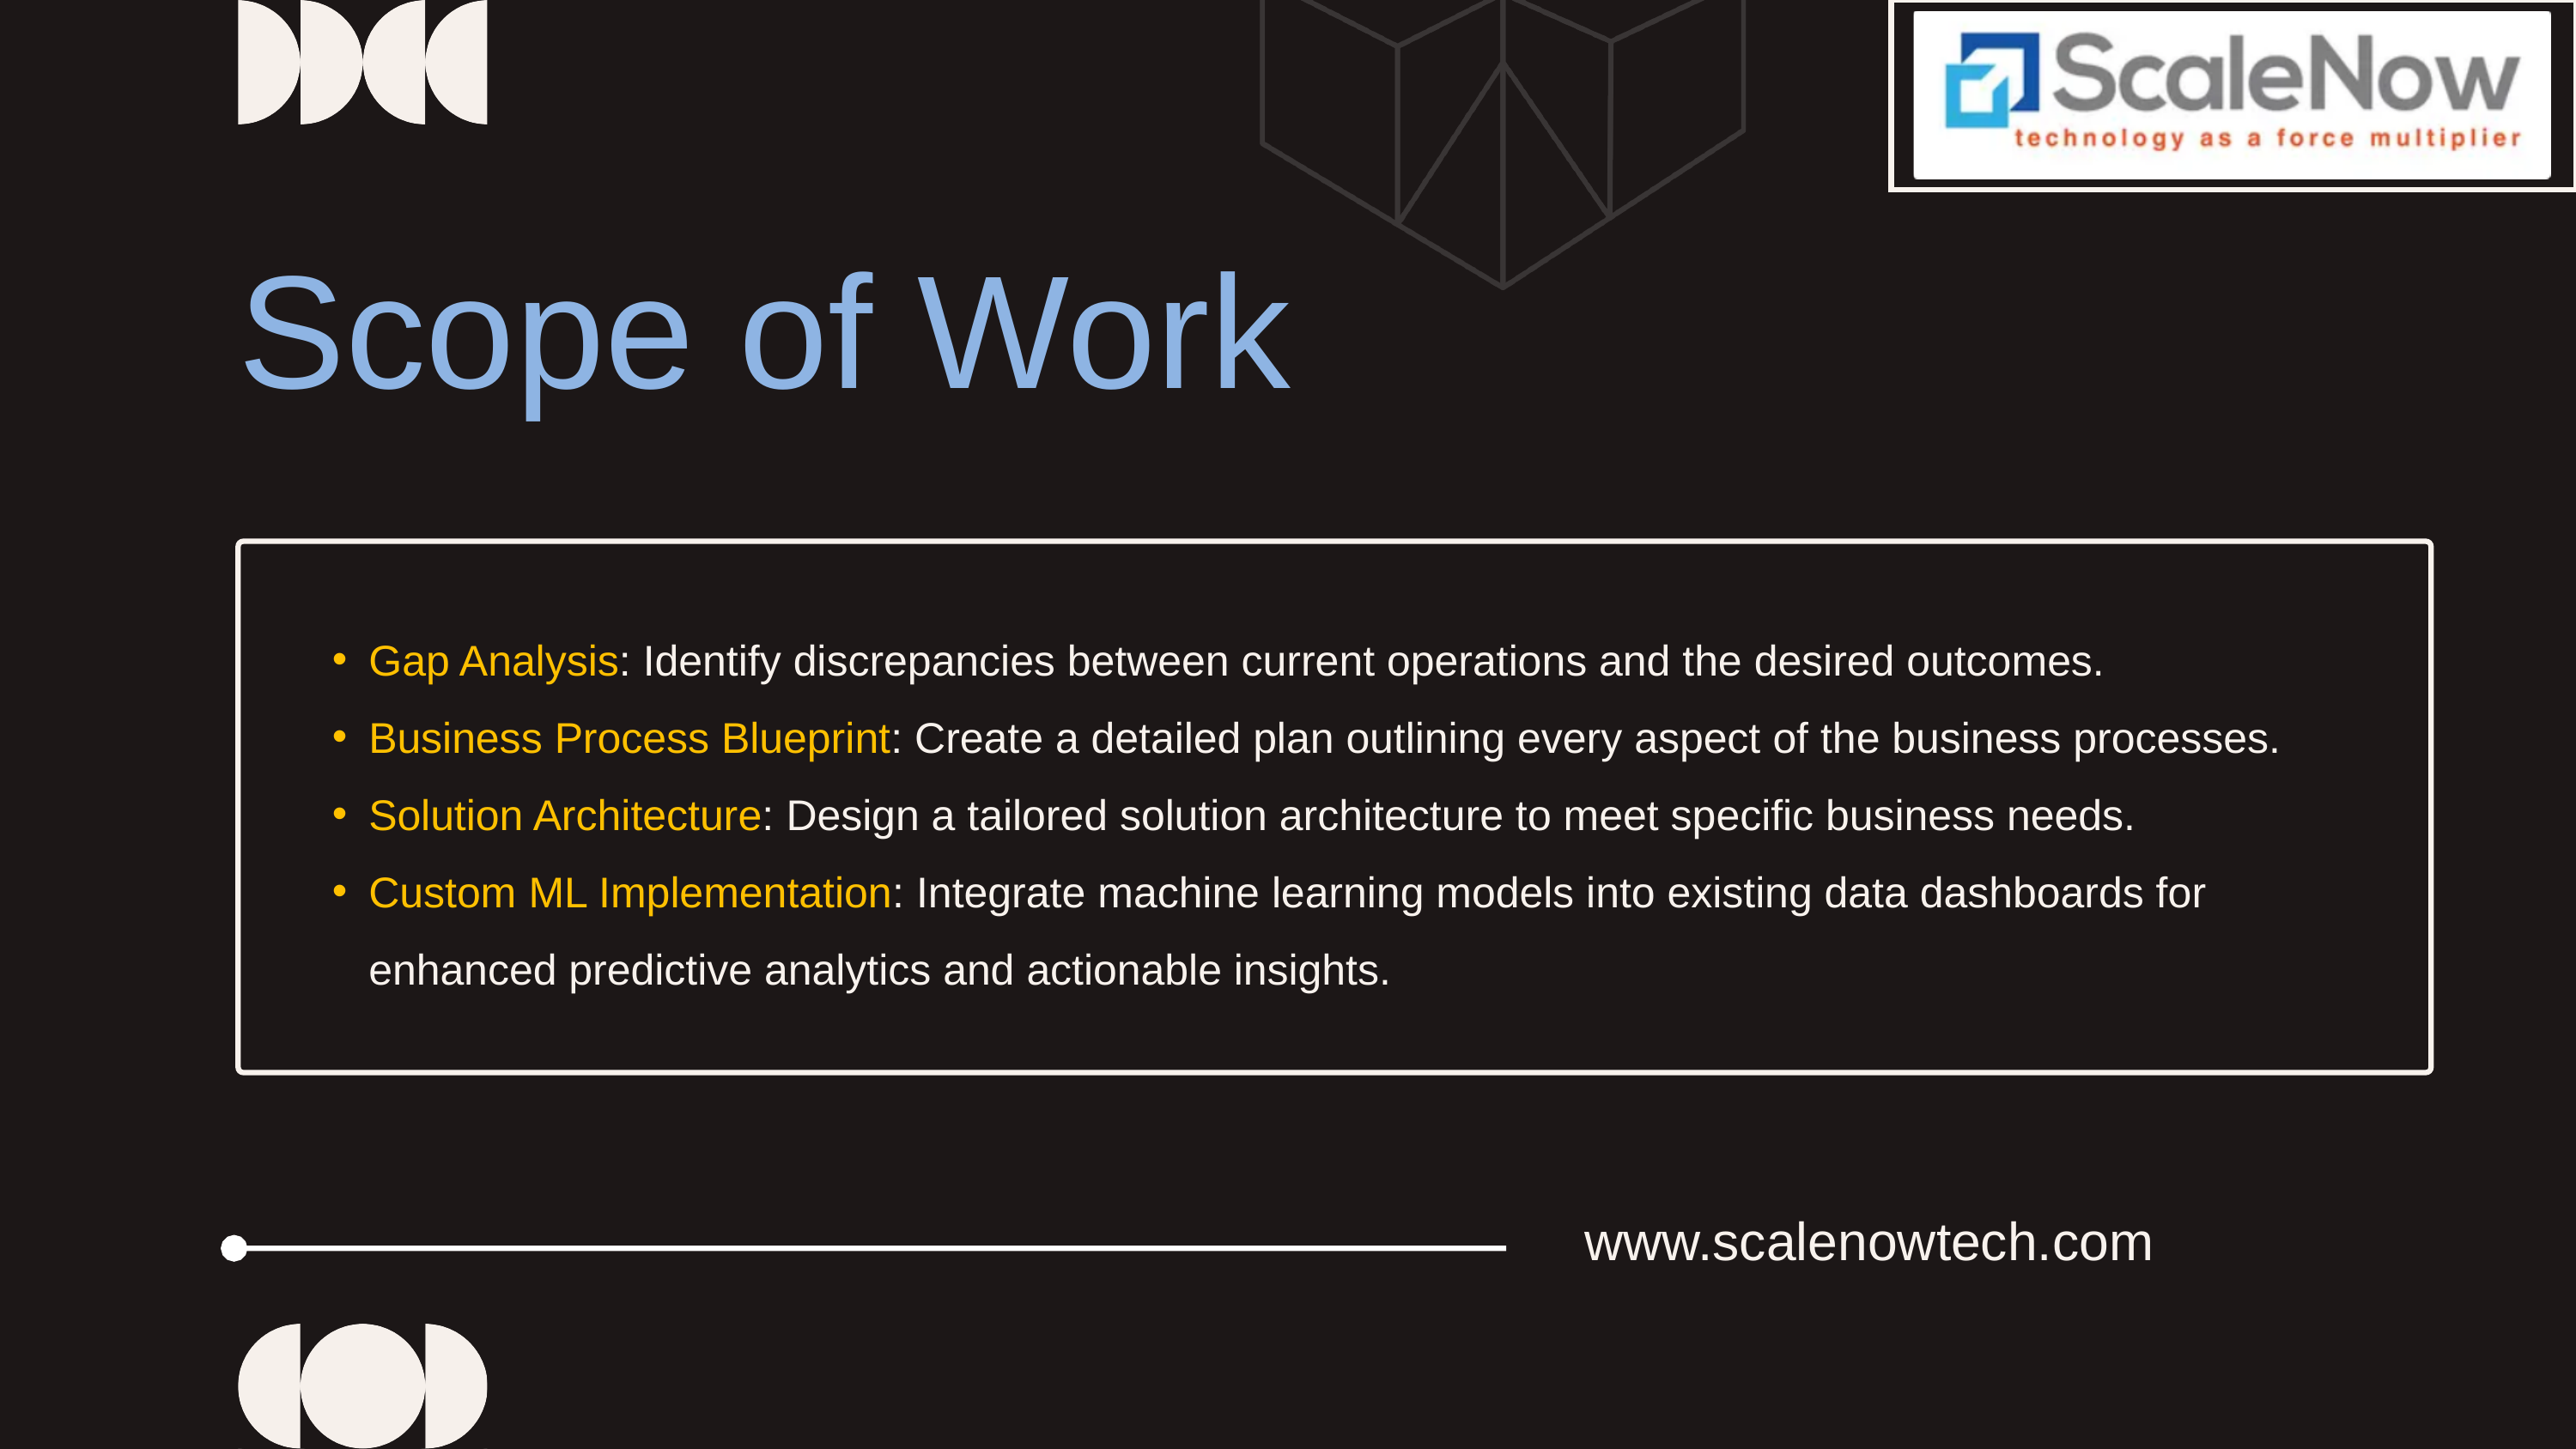

Scope of Work

Gap Analysis: Identify discrepancies between current operations and the desired outcomes.
Business Process Blueprint: Create a detailed plan outlining every aspect of the business processes.
Solution Architecture: Design a tailored solution architecture to meet specific business needs.
Custom ML Implementation: Integrate machine learning models into existing data dashboards for enhanced predictive analytics and actionable insights.
www.scalenowtech.com